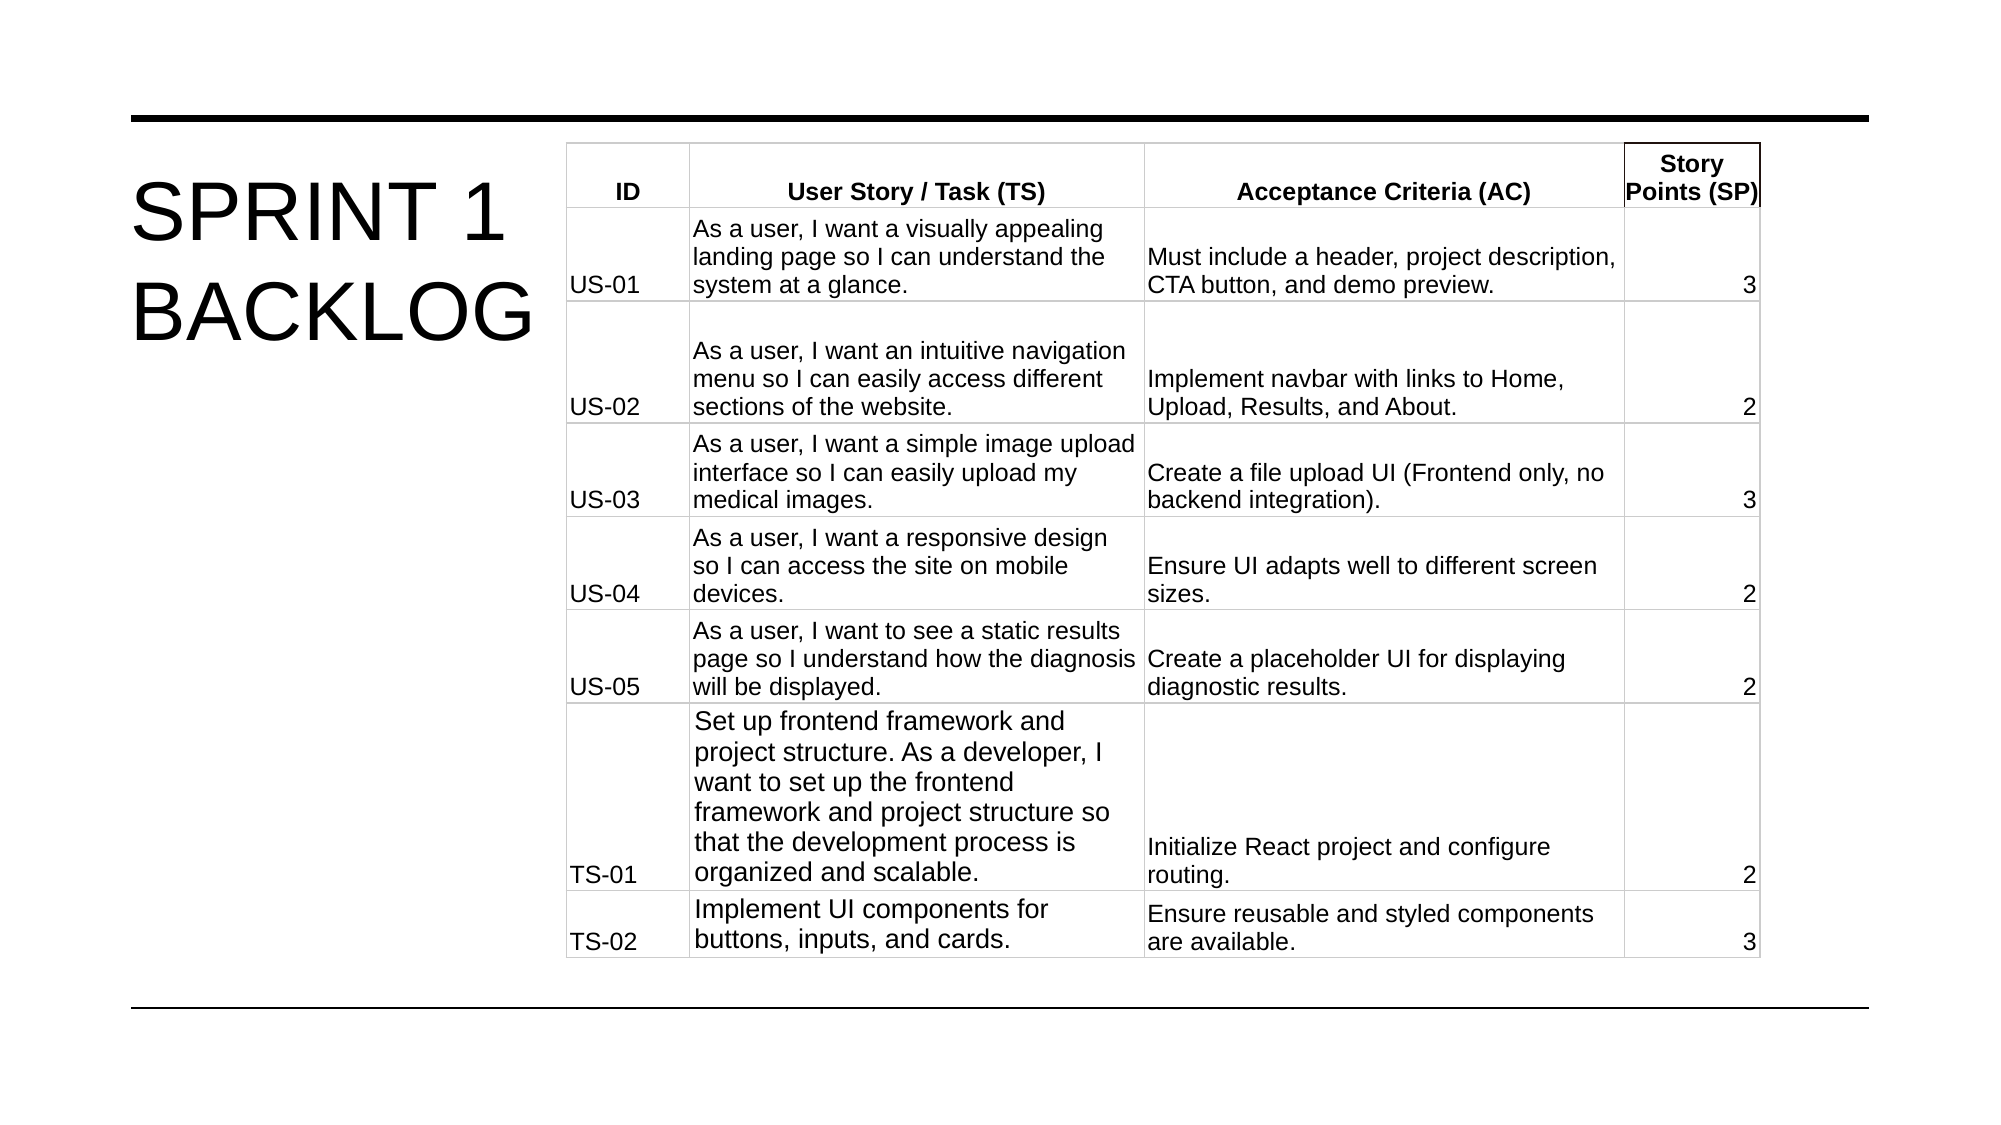

| ID | User Story / Task (TS) | Acceptance Criteria (AC) | Story Points (SP) |
| --- | --- | --- | --- |
| US-01 | As a user, I want a visually appealing landing page so I can understand the system at a glance. | Must include a header, project description, CTA button, and demo preview. | 3 |
| US-02 | As a user, I want an intuitive navigation menu so I can easily access different sections of the website. | Implement navbar with links to Home, Upload, Results, and About. | 2 |
| US-03 | As a user, I want a simple image upload interface so I can easily upload my medical images. | Create a file upload UI (Frontend only, no backend integration). | 3 |
| US-04 | As a user, I want a responsive design so I can access the site on mobile devices. | Ensure UI adapts well to different screen sizes. | 2 |
| US-05 | As a user, I want to see a static results page so I understand how the diagnosis will be displayed. | Create a placeholder UI for displaying diagnostic results. | 2 |
| TS-01 | Set up frontend framework and project structure. As a developer, I want to set up the frontend framework and project structure so that the development process is organized and scalable. | Initialize React project and configure routing. | 2 |
| TS-02 | Implement UI components for buttons, inputs, and cards. | Ensure reusable and styled components are available. | 3 |
# Sprint 1 backlog